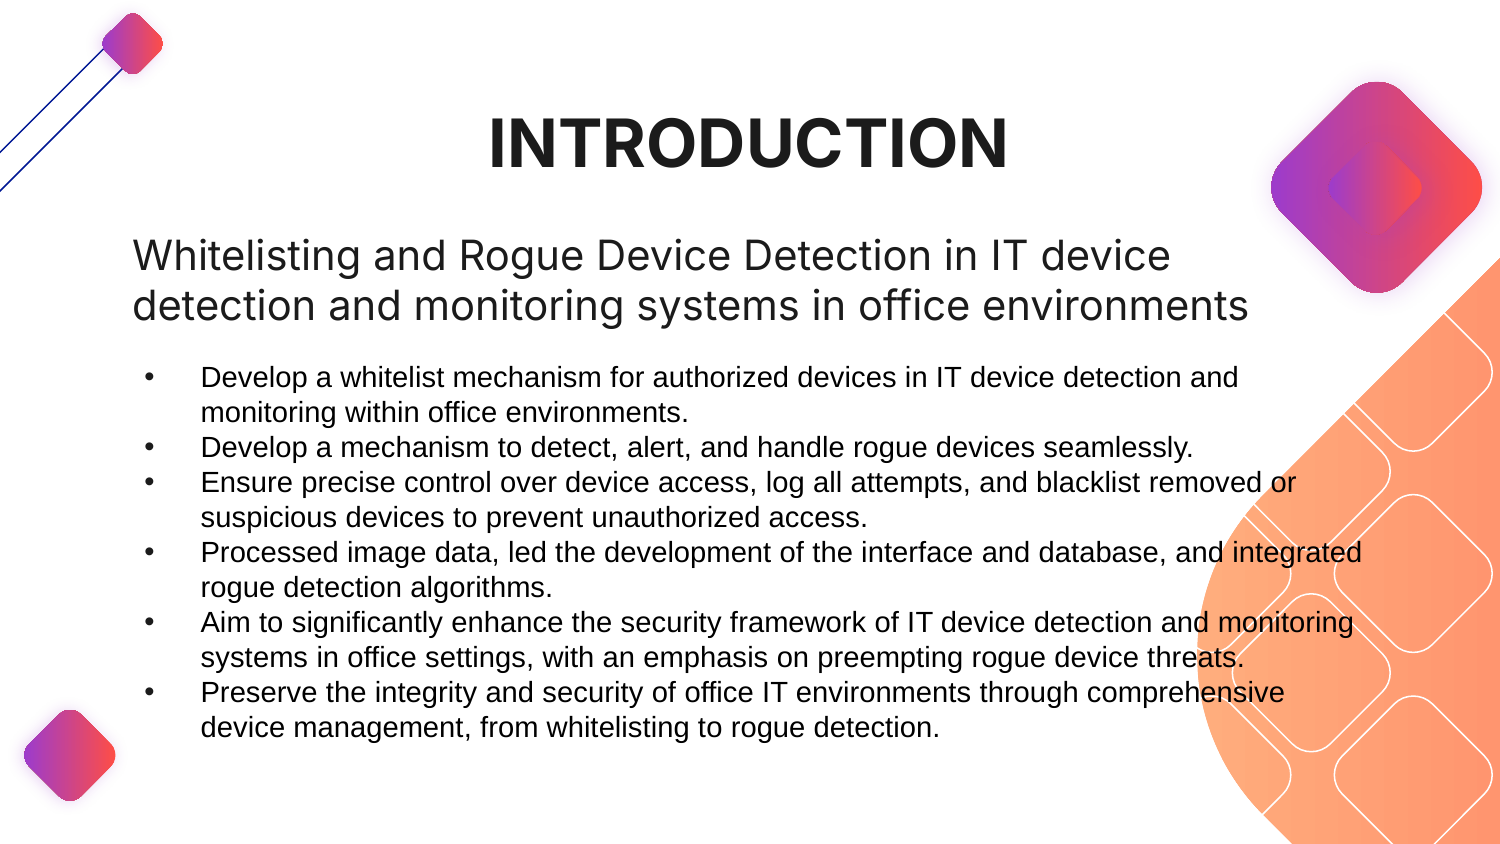

# INTRODUCTION
Whitelisting and Rogue Device Detection in IT device detection and monitoring systems in office environments
Develop a whitelist mechanism for authorized devices in IT device detection and monitoring within office environments.
Develop a mechanism to detect, alert, and handle rogue devices seamlessly.
Ensure precise control over device access, log all attempts, and blacklist removed or suspicious devices to prevent unauthorized access.
Processed image data, led the development of the interface and database, and integrated rogue detection algorithms.
Aim to significantly enhance the security framework of IT device detection and monitoring systems in office settings, with an emphasis on preempting rogue device threats.
Preserve the integrity and security of office IT environments through comprehensive device management, from whitelisting to rogue detection.